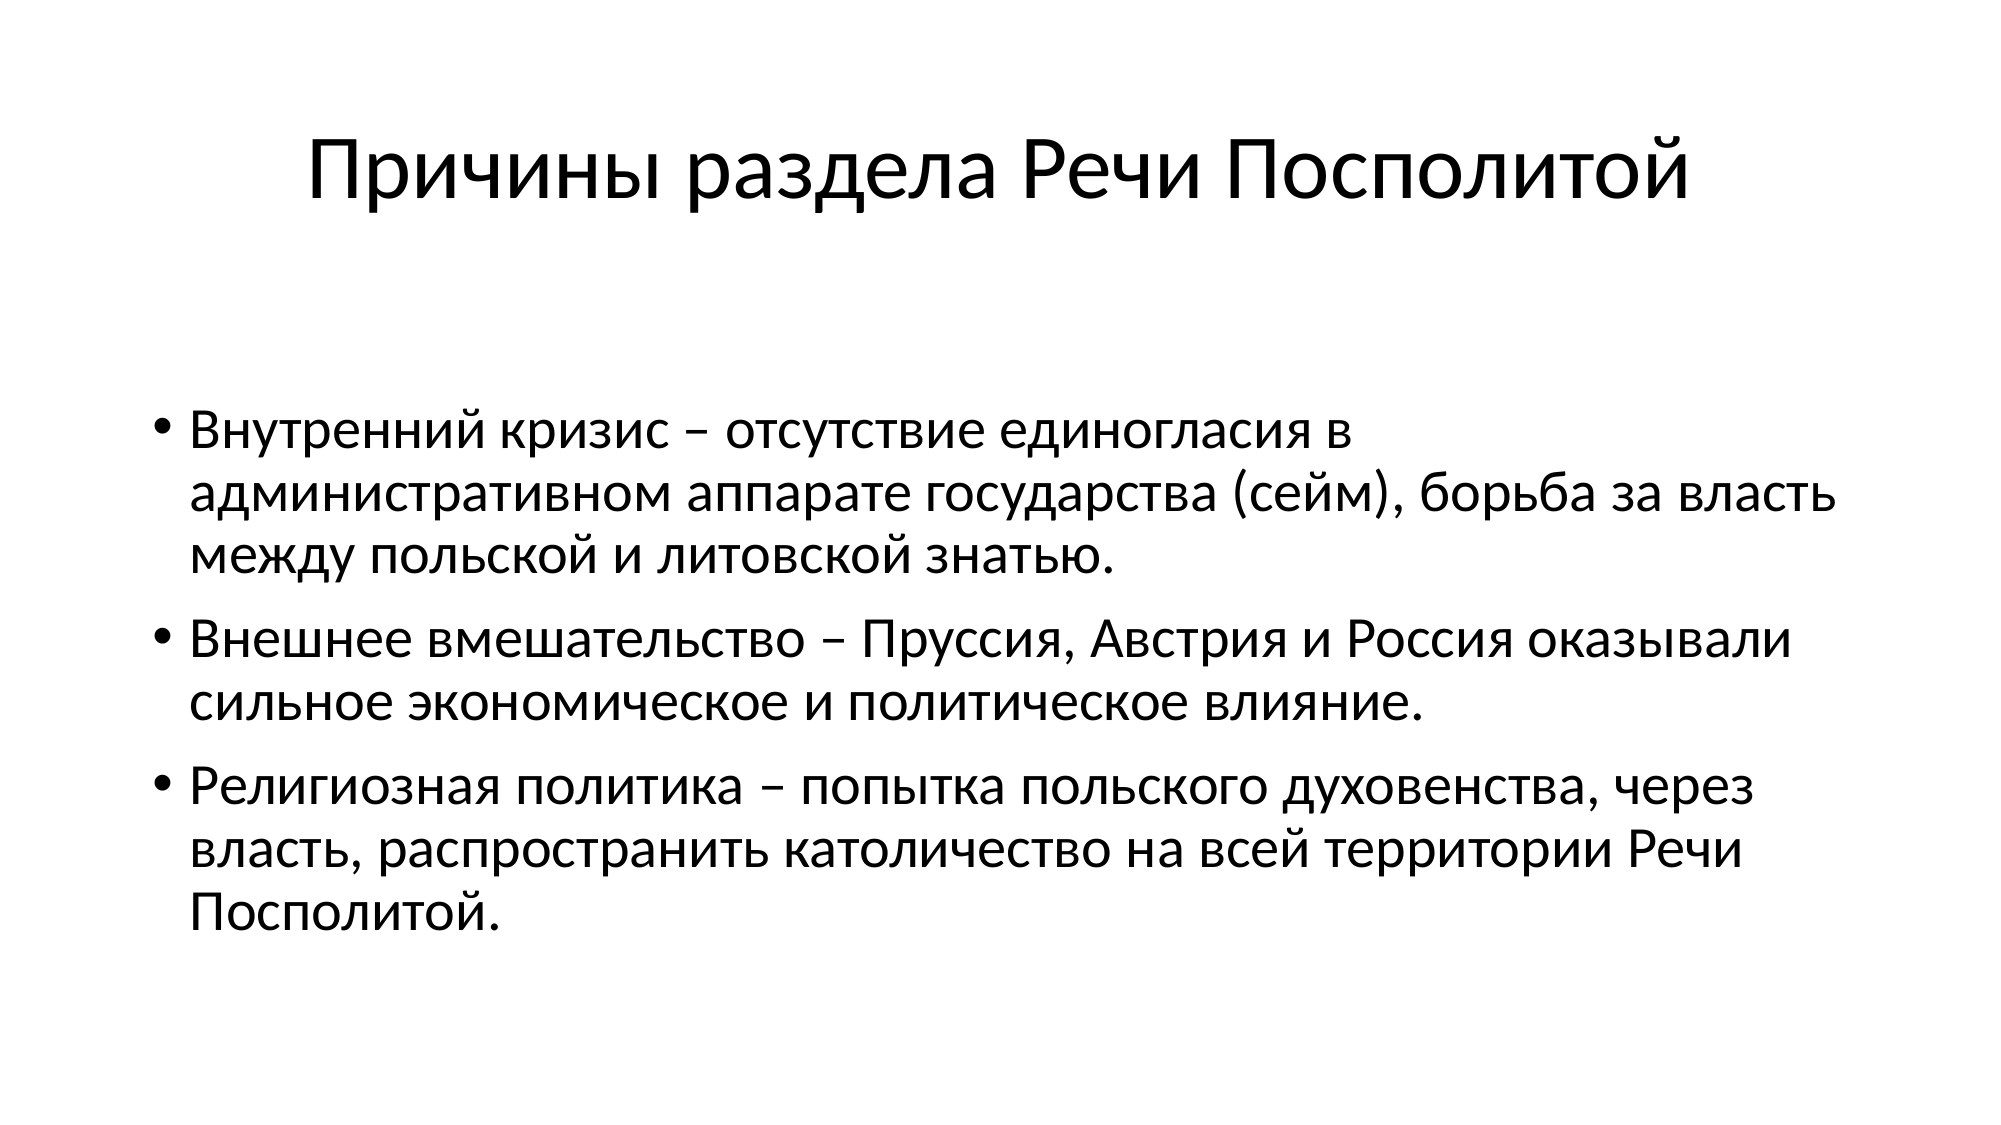

# Причины раздела Речи Посполитой

Внутренний кризис – отсутствие единогласия в административном аппарате государства (сейм), борьба за власть между польской и литовской знатью.
Внешнее вмешательство – Пруссия, Австрия и Россия оказывали сильное экономическое и политическое влияние.
Религиозная политика – попытка польского духовенства, через власть, распространить католичество на всей территории Речи Посполитой.